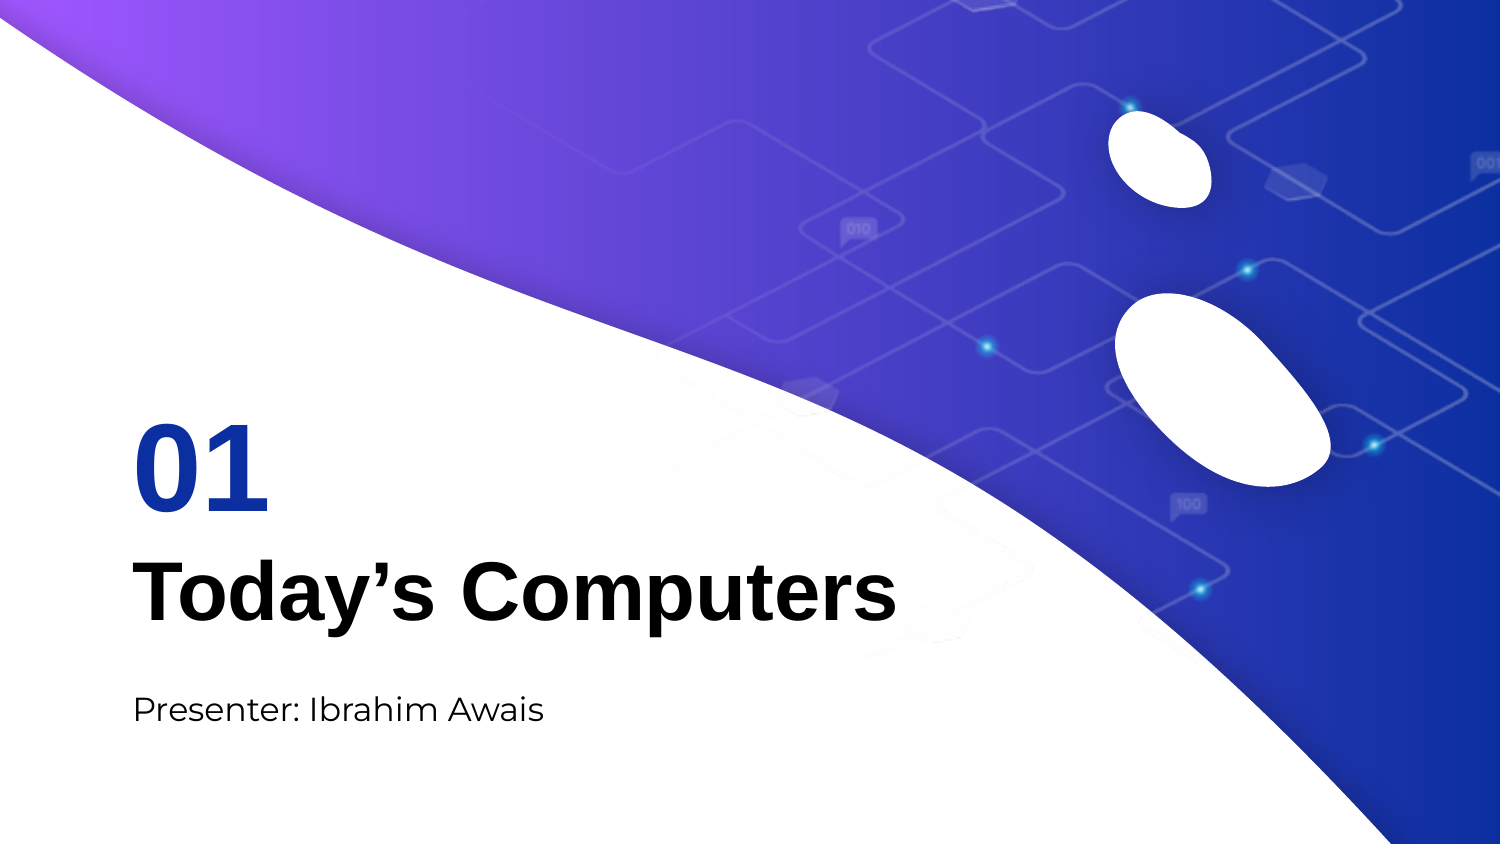

01
# Today’s Computers
Presenter: Ibrahim Awais